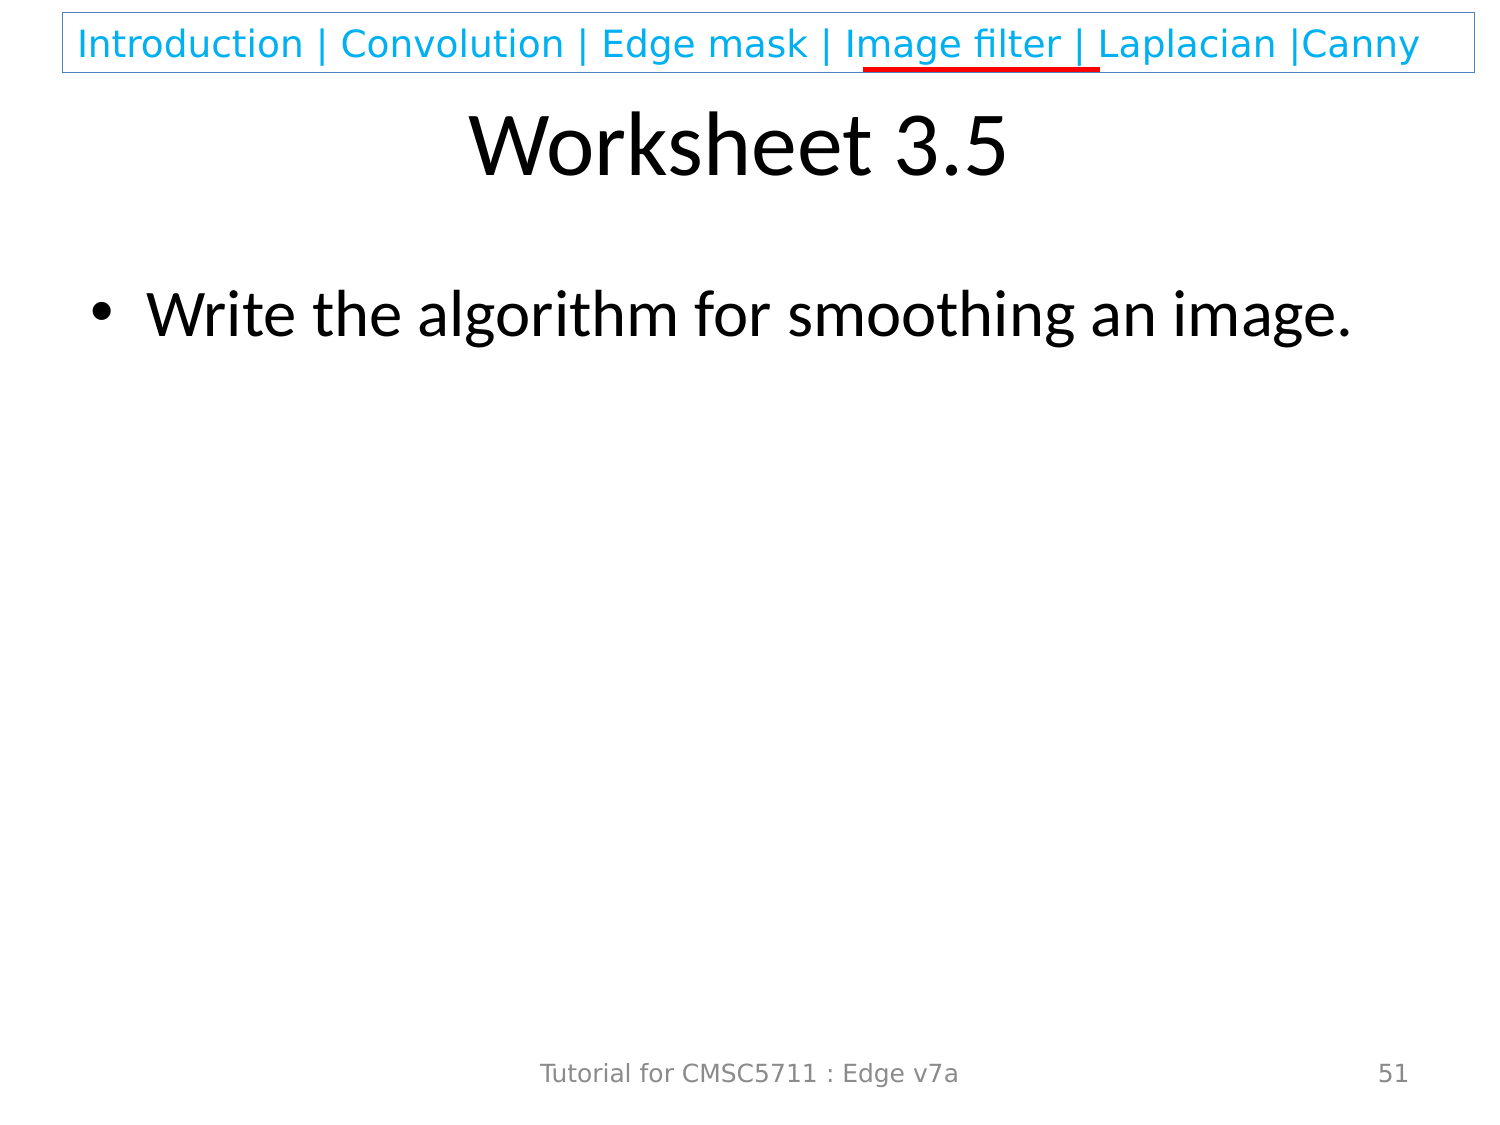

# Worksheet 3.5
Write the algorithm for smoothing an image.
Tutorial for CMSC5711 : Edge v7a
51